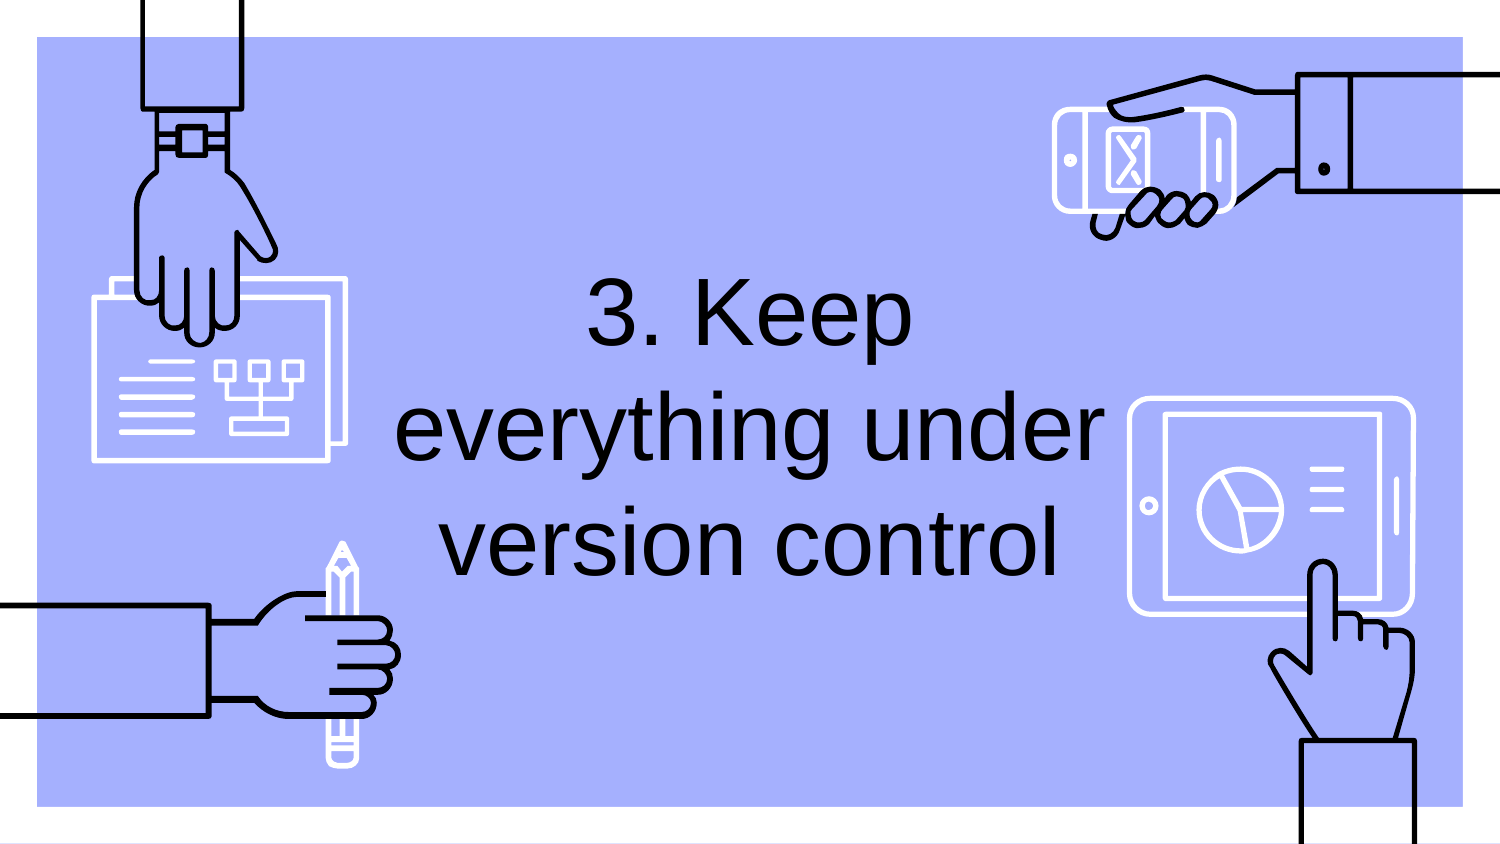

# 3. Keep everything under version control